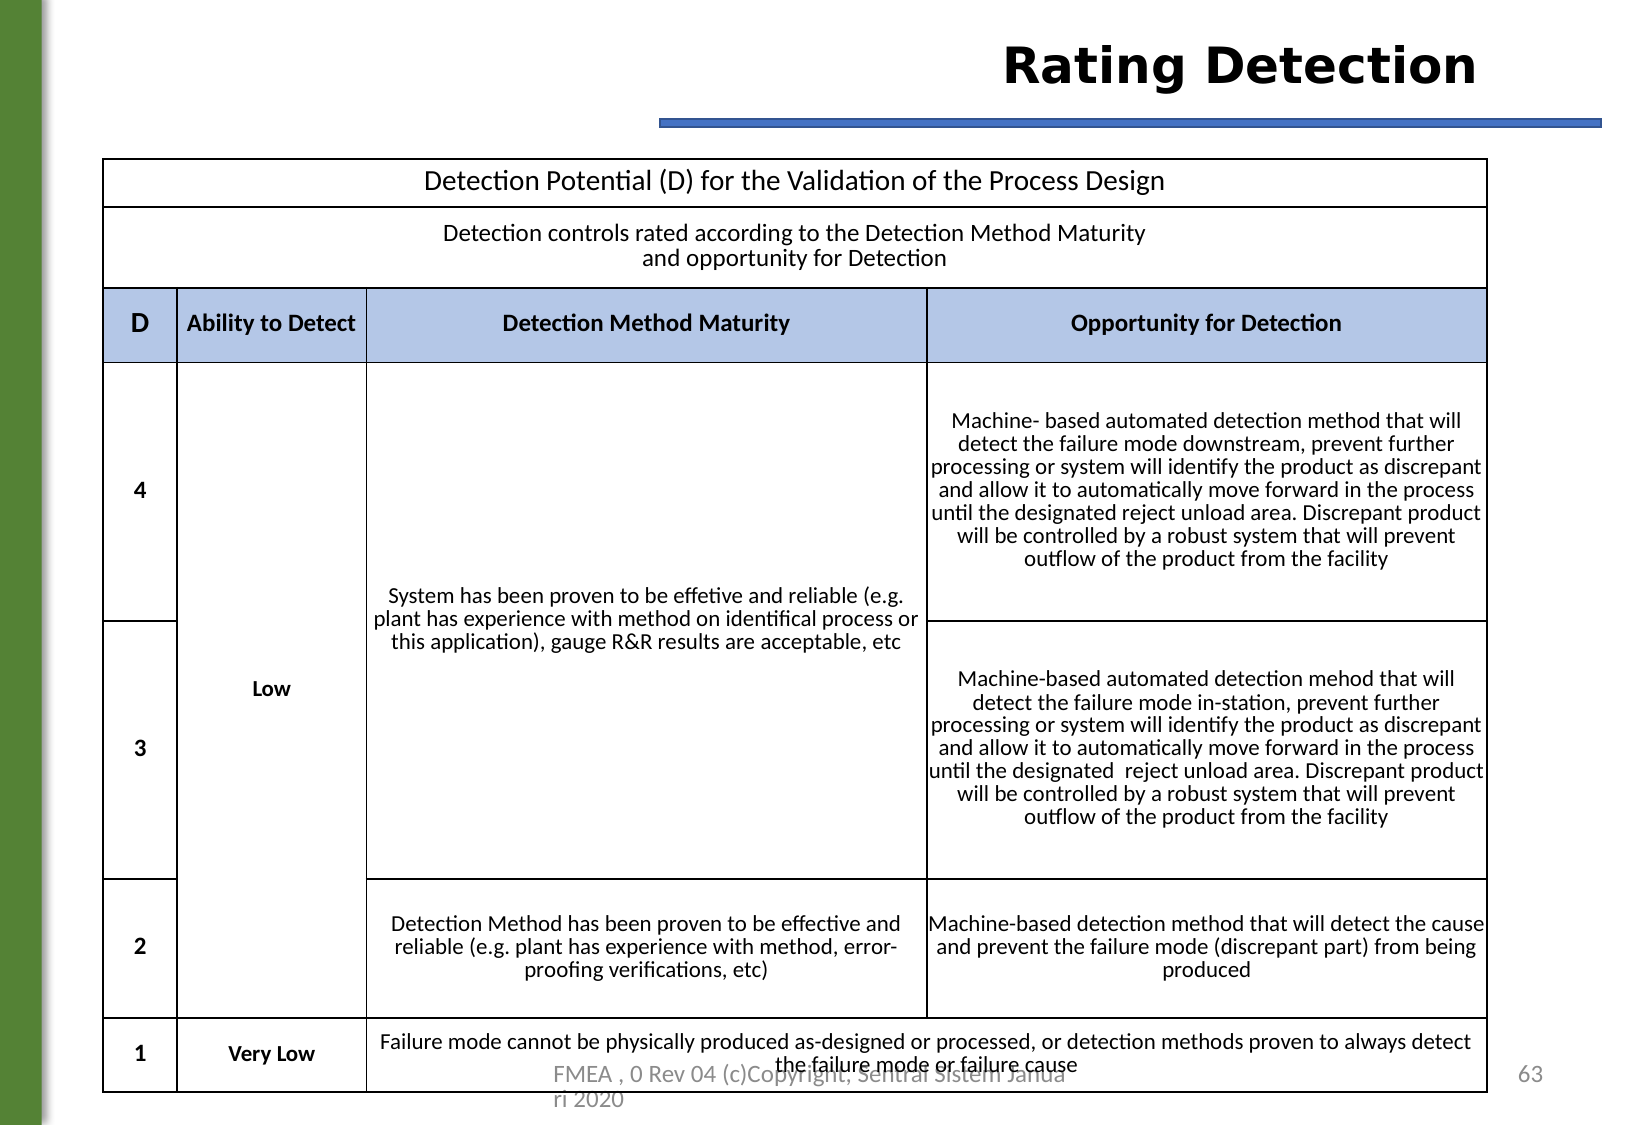

Rating Detection

| Detection Potential (D) for the Validation of the Process Design |  |  |  |
| --- | --- | --- | --- |
| Detection controls rated according to the Detection Method Maturity and opportunity for Detection |  |  |  |
| D | Ability to Detect | Detection Method Maturity | Opportunity for Detection |
| 4 | Low | System has been proven to be effetive and reliable (e.g. plant has experience with method on identifical process or this application), gauge R&R results are acceptable, etc | Machine- based automated detection method that will detect the failure mode downstream, prevent further processing or system will identify the product as discrepant and allow it to automatically move forward in the process until the designated reject unload area. Discrepant product will be controlled by a robust system that will prevent outflow of the product from the facility |
| 3 |  |  | Machine-based automated detection mehod that will detect the failure mode in-station, prevent further processing or system will identify the product as discrepant and allow it to automatically move forward in the process until the designated reject unload area. Discrepant product will be controlled by a robust system that will prevent outflow of the product from the facility |
| 2 |  | Detection Method has been proven to be effective and reliable (e.g. plant has experience with method, error-proofing verifications, etc) | Machine-based detection method that will detect the cause and prevent the failure mode (discrepant part) from being produced |
| 1 | Very Low | Failure mode cannot be physically produced as-designed or processed, or detection methods proven to always detect the failure mode or failure cause |  |
FMEA , 0 Rev 04 (c)Copyrignt, Sentral Sistem Januari 2020
63